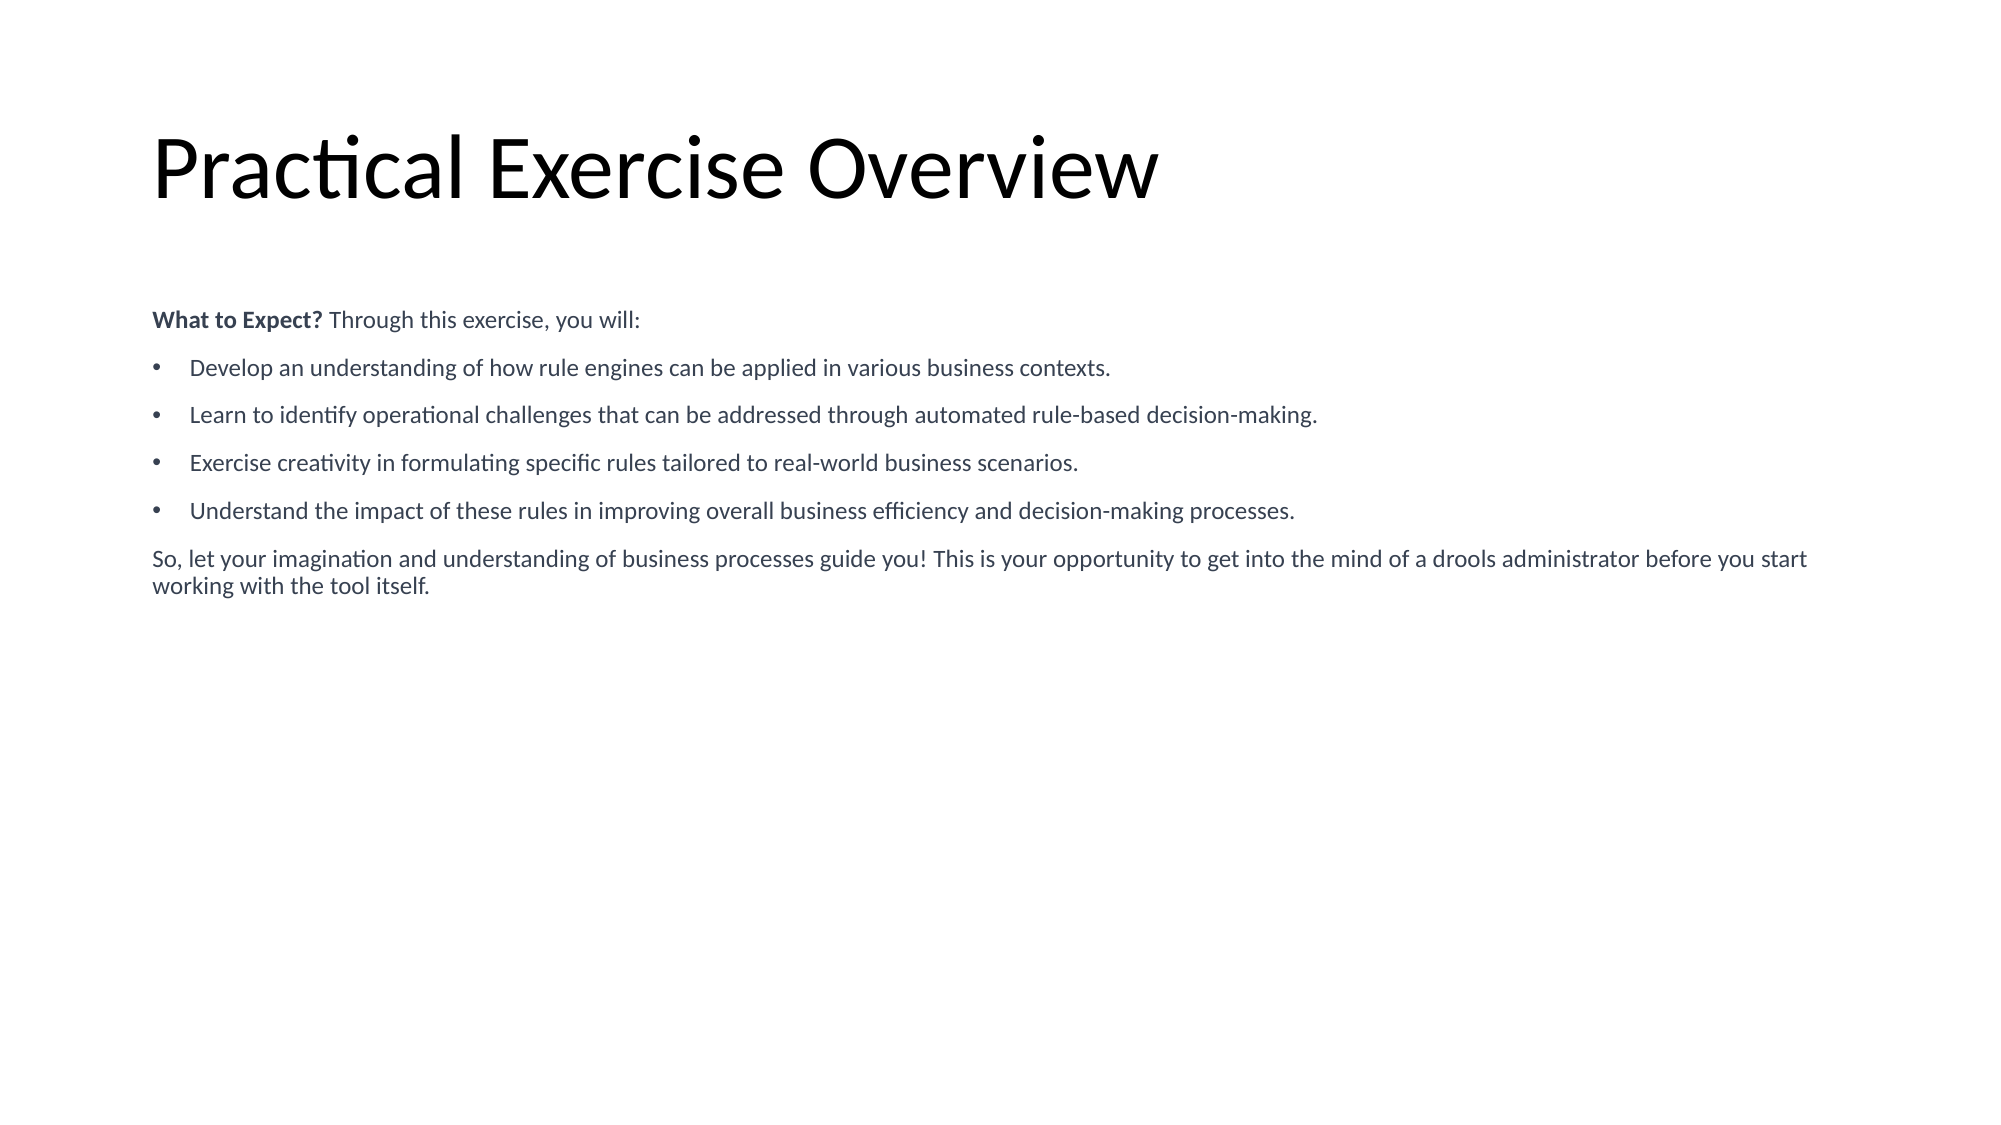

# Practical Exercise Overview
What to Expect? Through this exercise, you will:
Develop an understanding of how rule engines can be applied in various business contexts.
Learn to identify operational challenges that can be addressed through automated rule-based decision-making.
Exercise creativity in formulating specific rules tailored to real-world business scenarios.
Understand the impact of these rules in improving overall business efficiency and decision-making processes.
So, let your imagination and understanding of business processes guide you! This is your opportunity to get into the mind of a drools administrator before you start working with the tool itself.